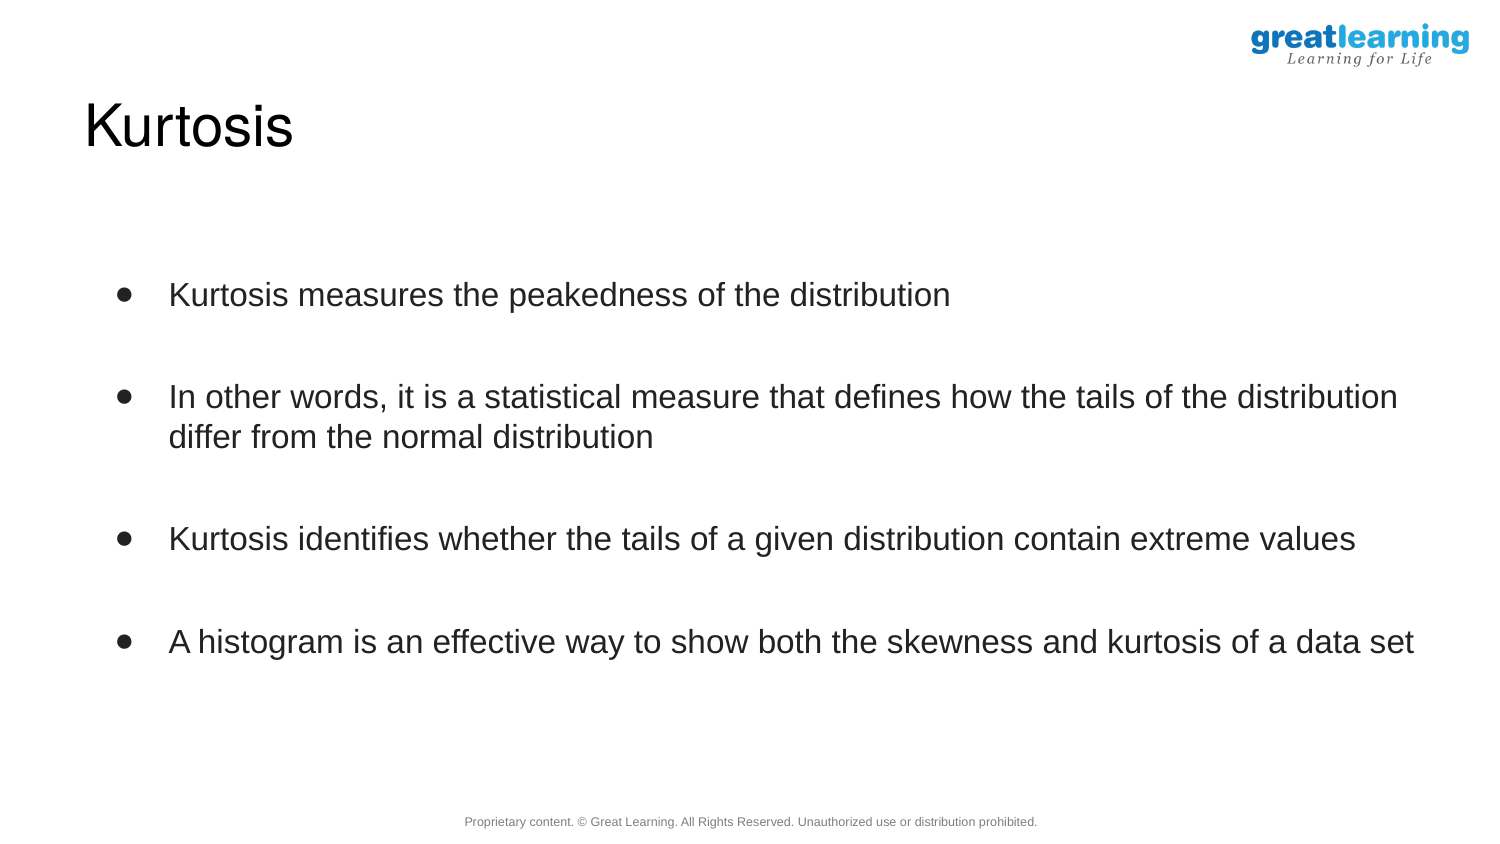

# Kurtosis
Kurtosis measures the peakedness of the distribution
In other words, it is a statistical measure that defines how the tails of the distribution differ from the normal distribution
Kurtosis identifies whether the tails of a given distribution contain extreme values
A histogram is an effective way to show both the skewness and kurtosis of a data set